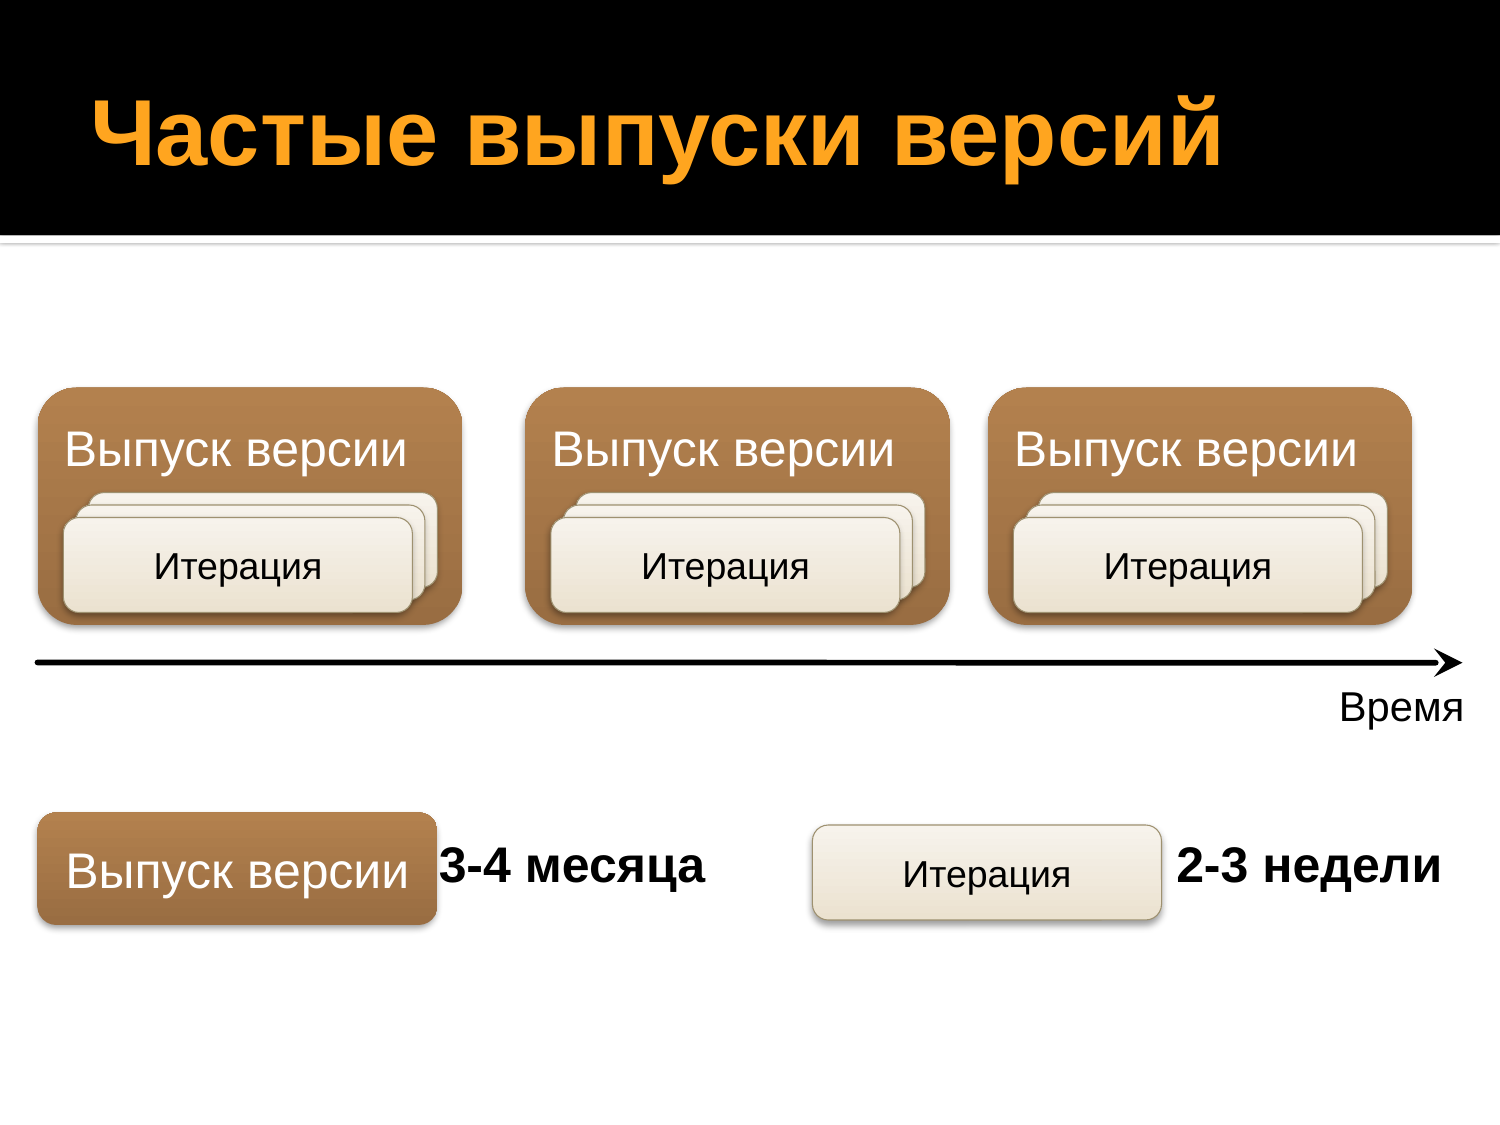

# Частые выпуски версий
Выпуск версии

Выпуск версии

Выпуск версии

Итерация
Итерация
Итерация
Время
Выпуск версии
3-4 месяца
Итерация
2-3 недели